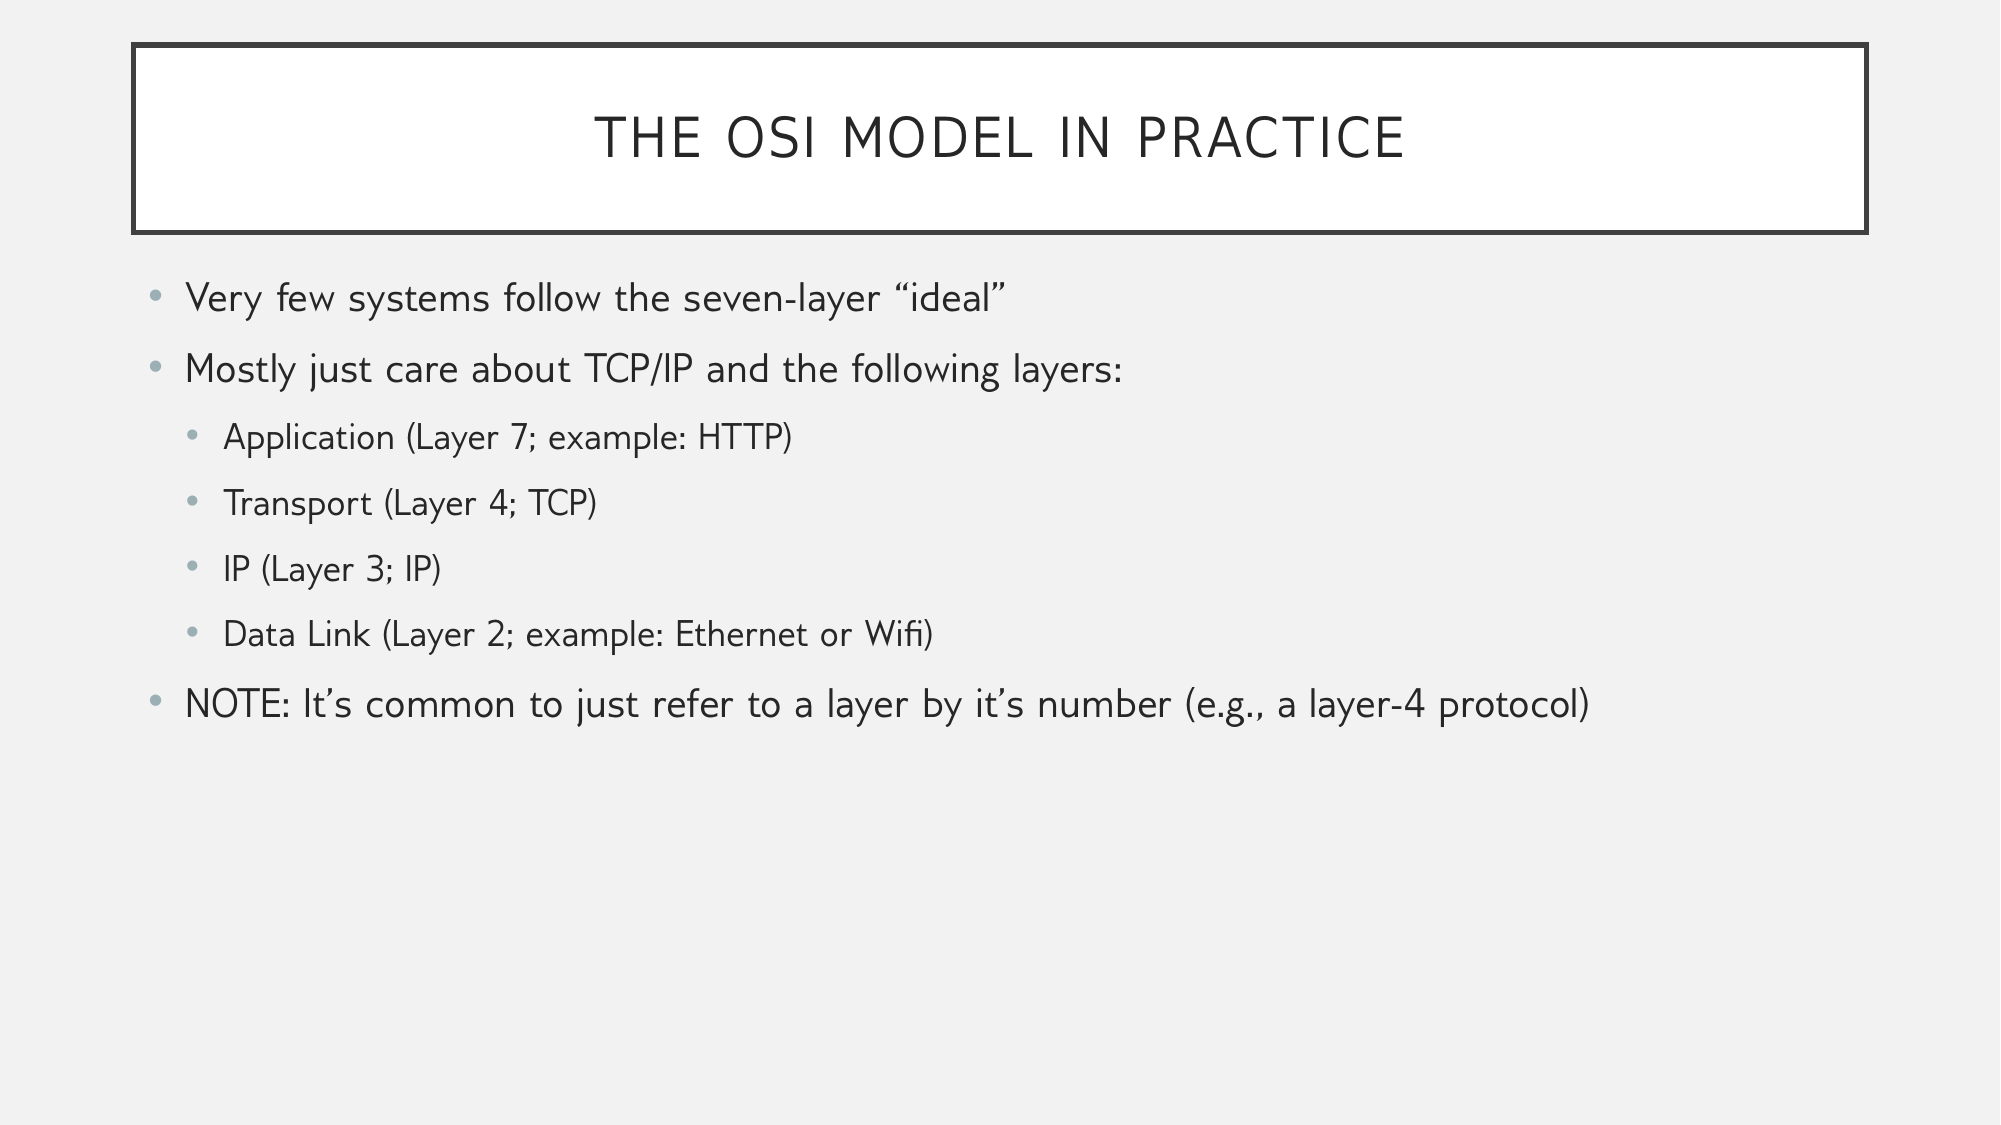

# The OSI Model in Practice
Very few systems follow the seven-layer “ideal”
Mostly just care about TCP/IP and the following layers:
Application (Layer 7; example: HTTP)
Transport (Layer 4; TCP)
IP (Layer 3; IP)
Data Link (Layer 2; example: Ethernet or Wifi)
NOTE: It’s common to just refer to a layer by it’s number (e.g., a layer-4 protocol)